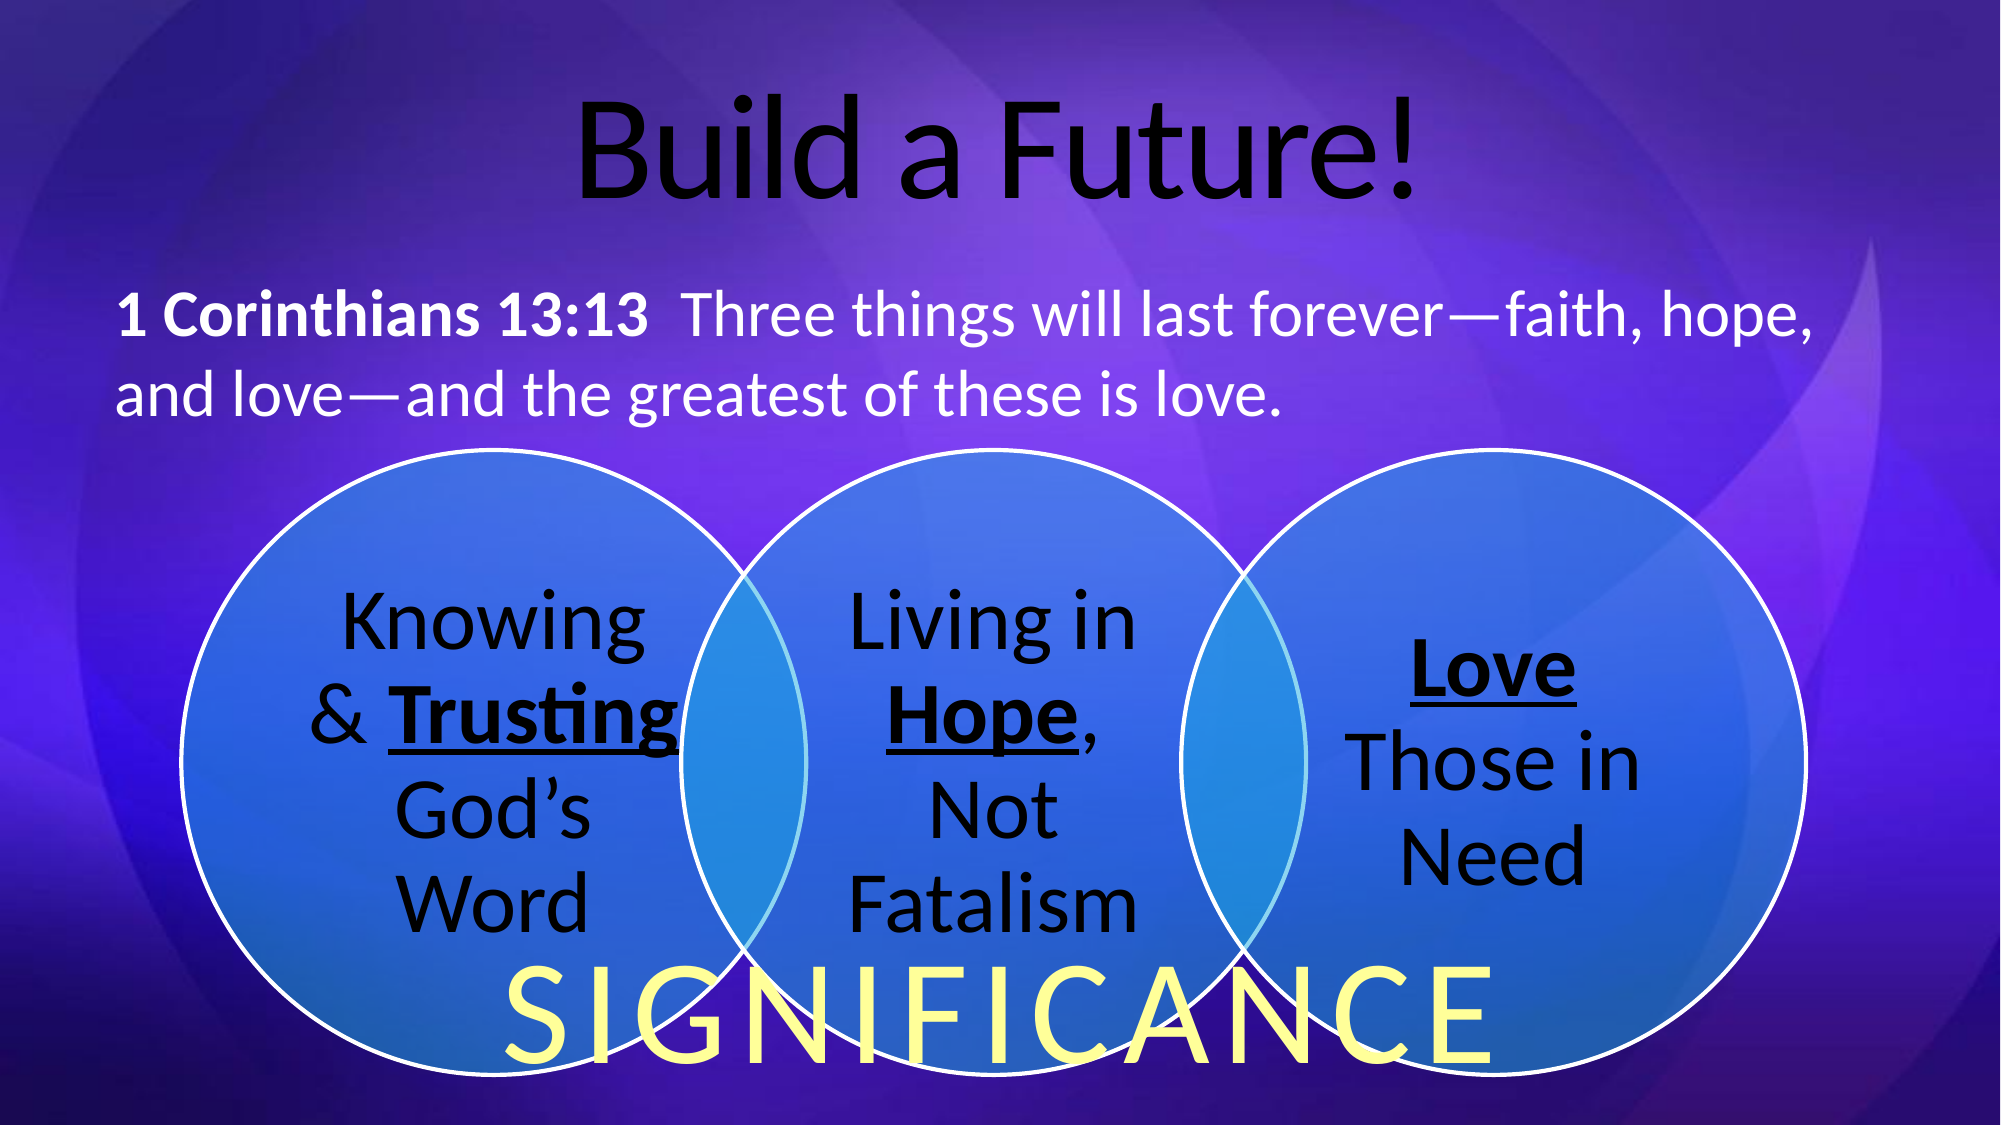

# Build a Future!
1 Corinthians 13:13  Three things will last forever—faith, hope, and love—and the greatest of these is love.
Knowing & Trusting God’s Word
Living in Hope,
Not Fatalism
Love
Those in Need
SIGNIFICANCE